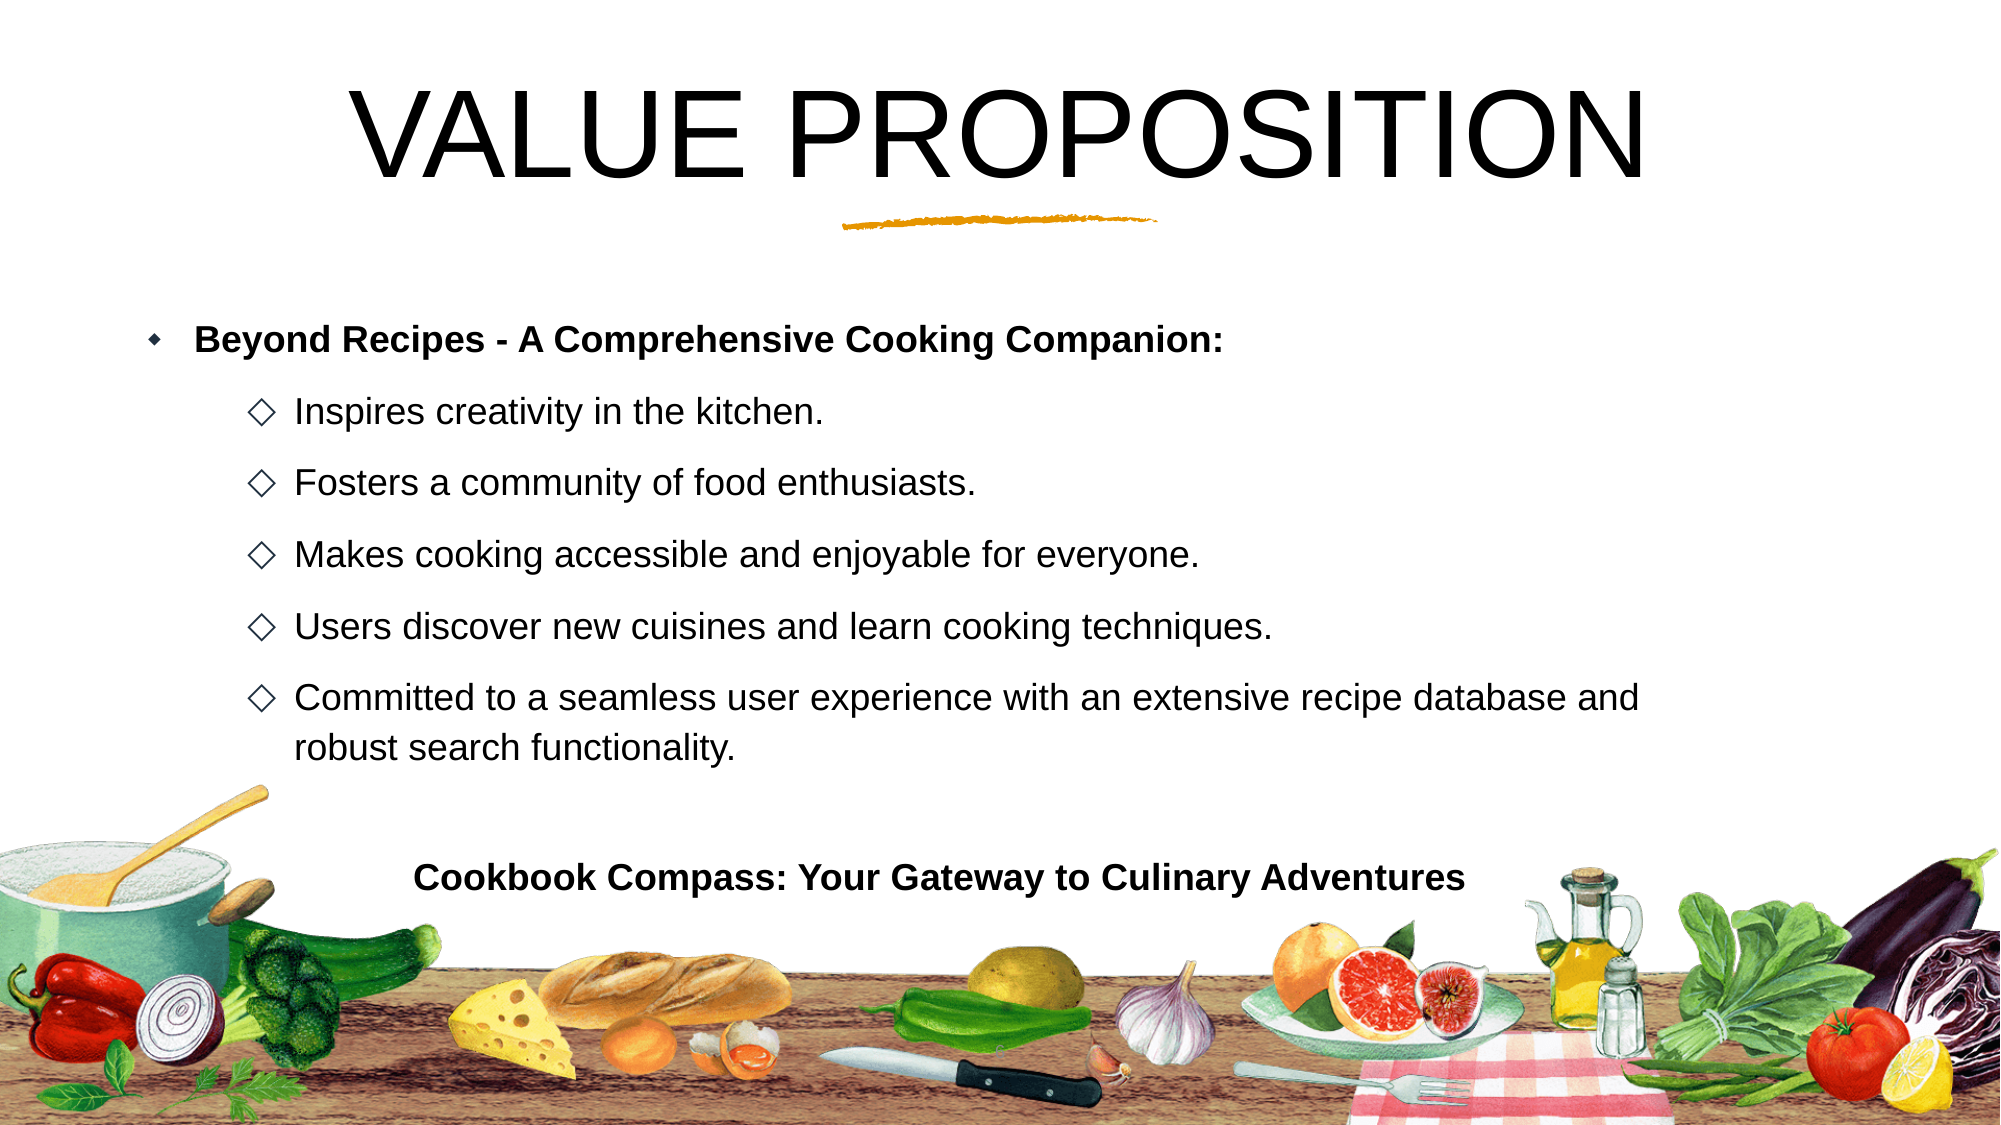

# VALUE PROPOSITION
Beyond Recipes - A Comprehensive Cooking Companion:
Inspires creativity in the kitchen.
Fosters a community of food enthusiasts.
Makes cooking accessible and enjoyable for everyone.
Users discover new cuisines and learn cooking techniques.
Committed to a seamless user experience with an extensive recipe database and robust search functionality.
Cookbook Compass: Your Gateway to Culinary Adventures
6